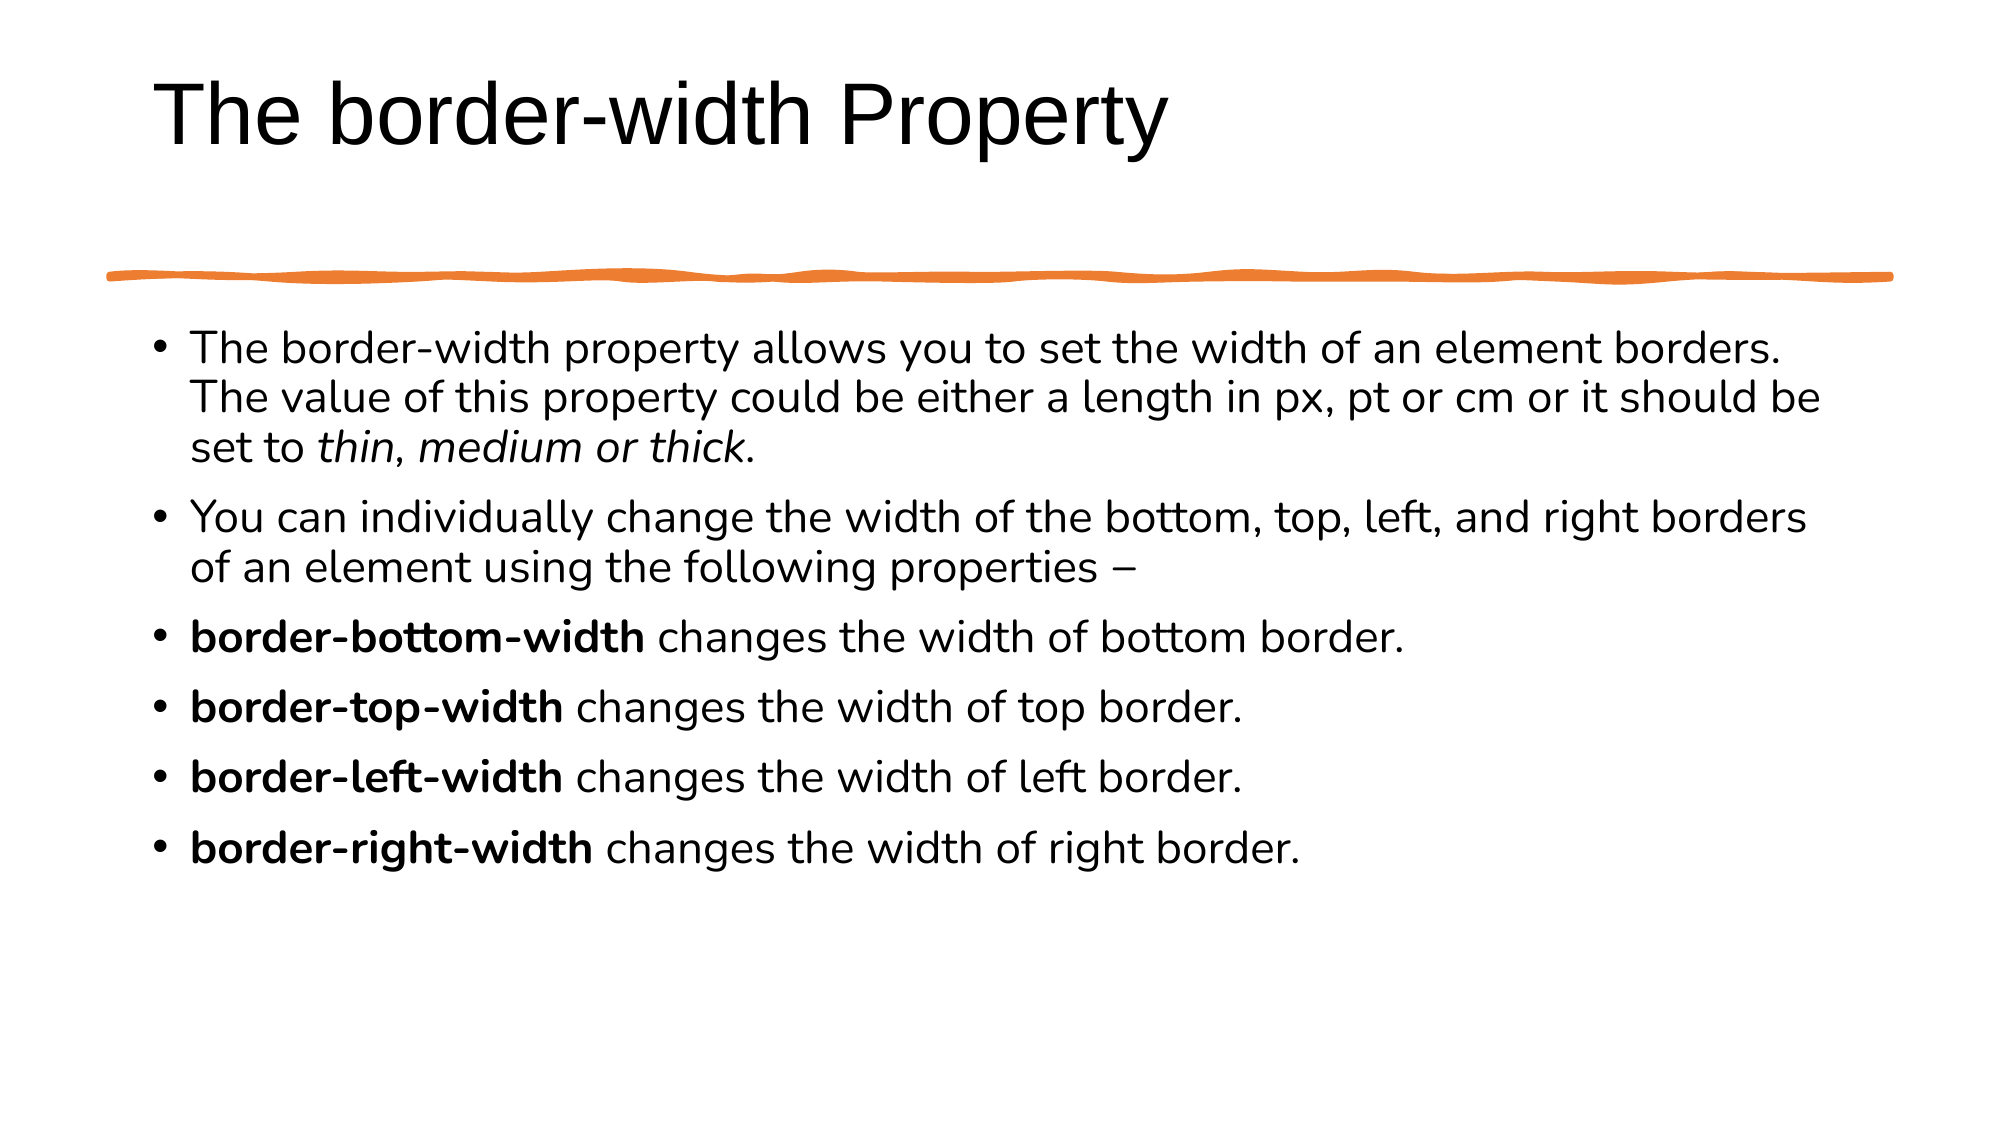

# The border-width Property

The border-width property allows you to set the width of an element borders. The value of this property could be either a length in px, pt or cm or it should be set to thin, medium or thick.
You can individually change the width of the bottom, top, left, and right borders of an element using the following properties −
border-bottom-width changes the width of bottom border.
border-top-width changes the width of top border.
border-left-width changes the width of left border.
border-right-width changes the width of right border.